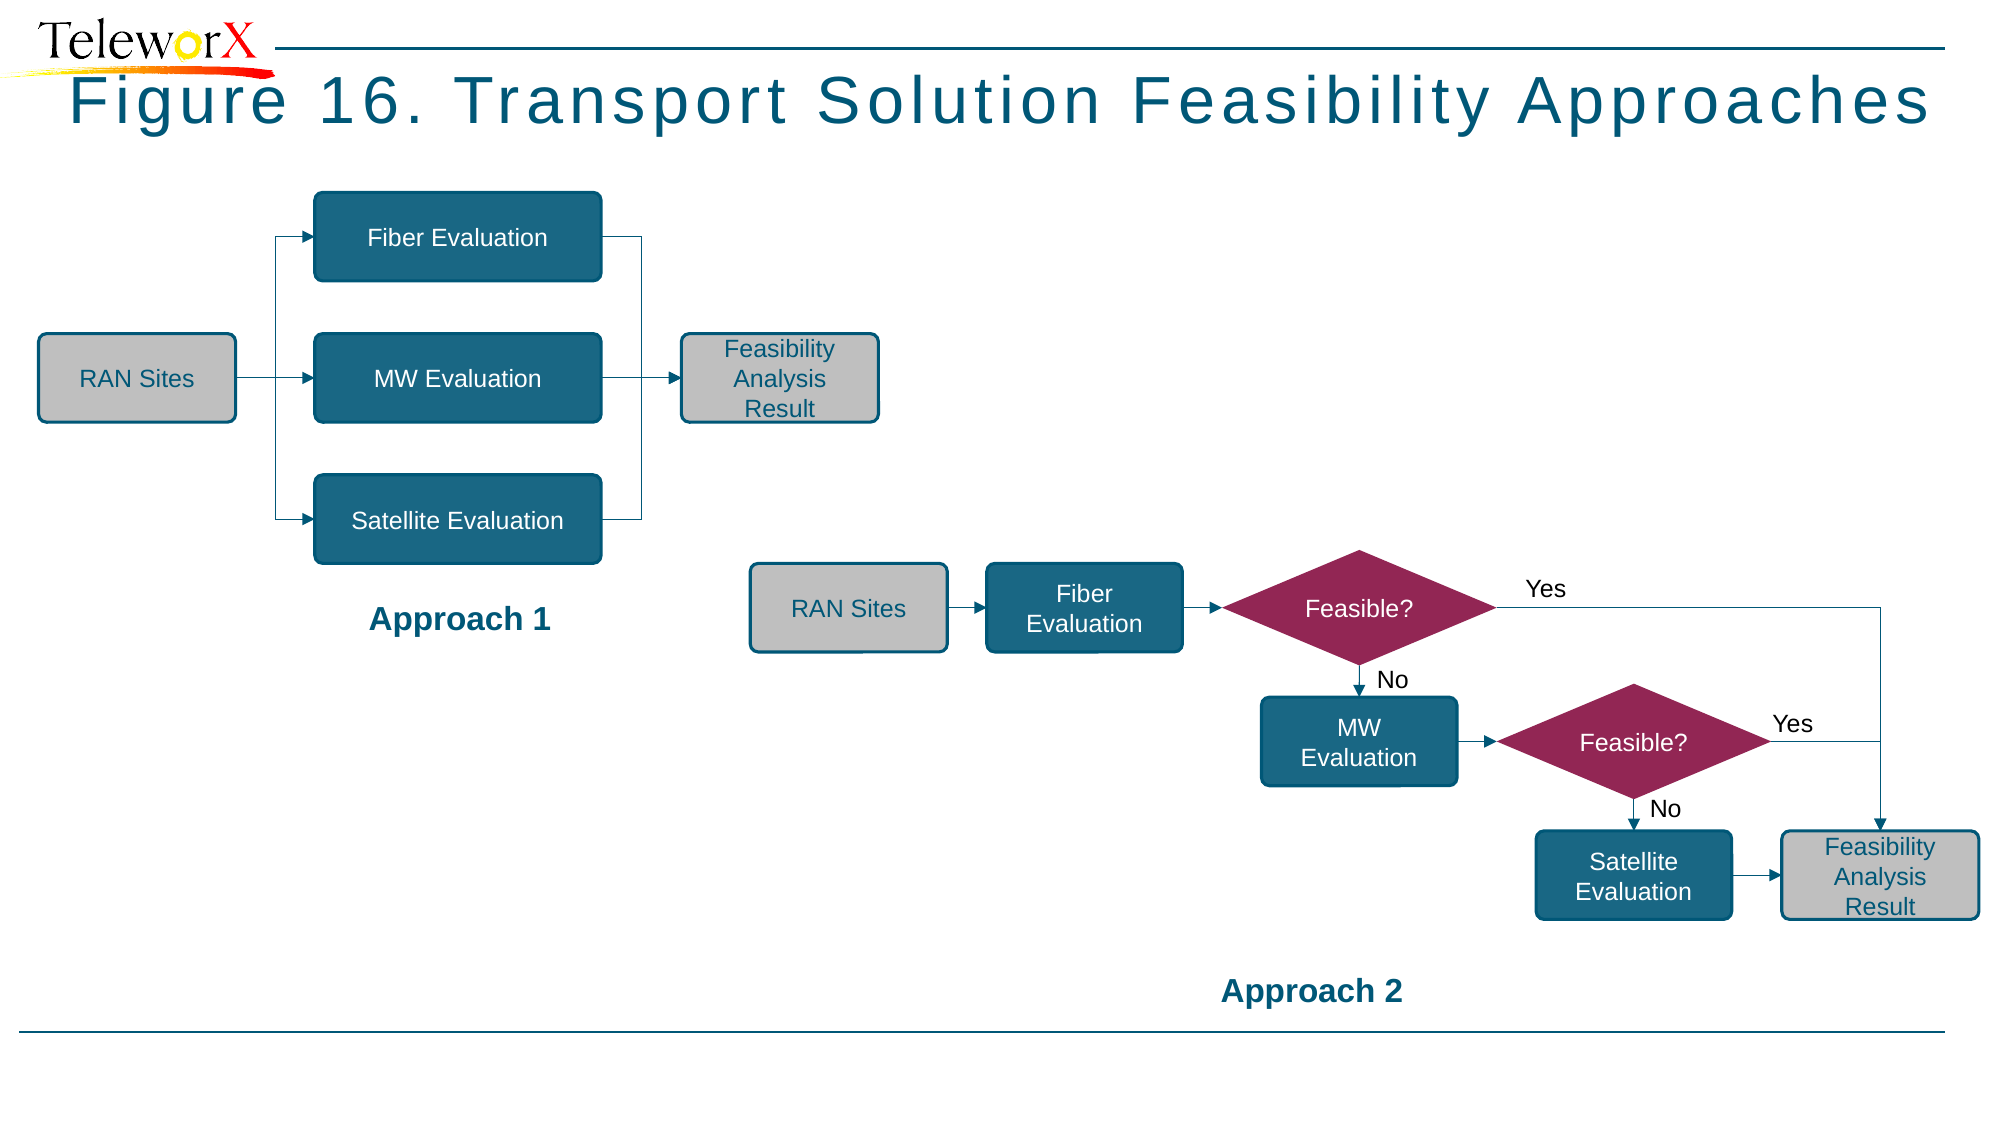

# Figure 16. Transport Solution Feasibility Approaches
Fiber Evaluation
RAN Sites
MW Evaluation
Feasibility Analysis Result
Satellite Evaluation
Feasible?
RAN Sites
Fiber Evaluation
Yes
Approach 1
No
Feasible?
MW Evaluation
Yes
No
Satellite Evaluation
Feasibility Analysis Result
Approach 2